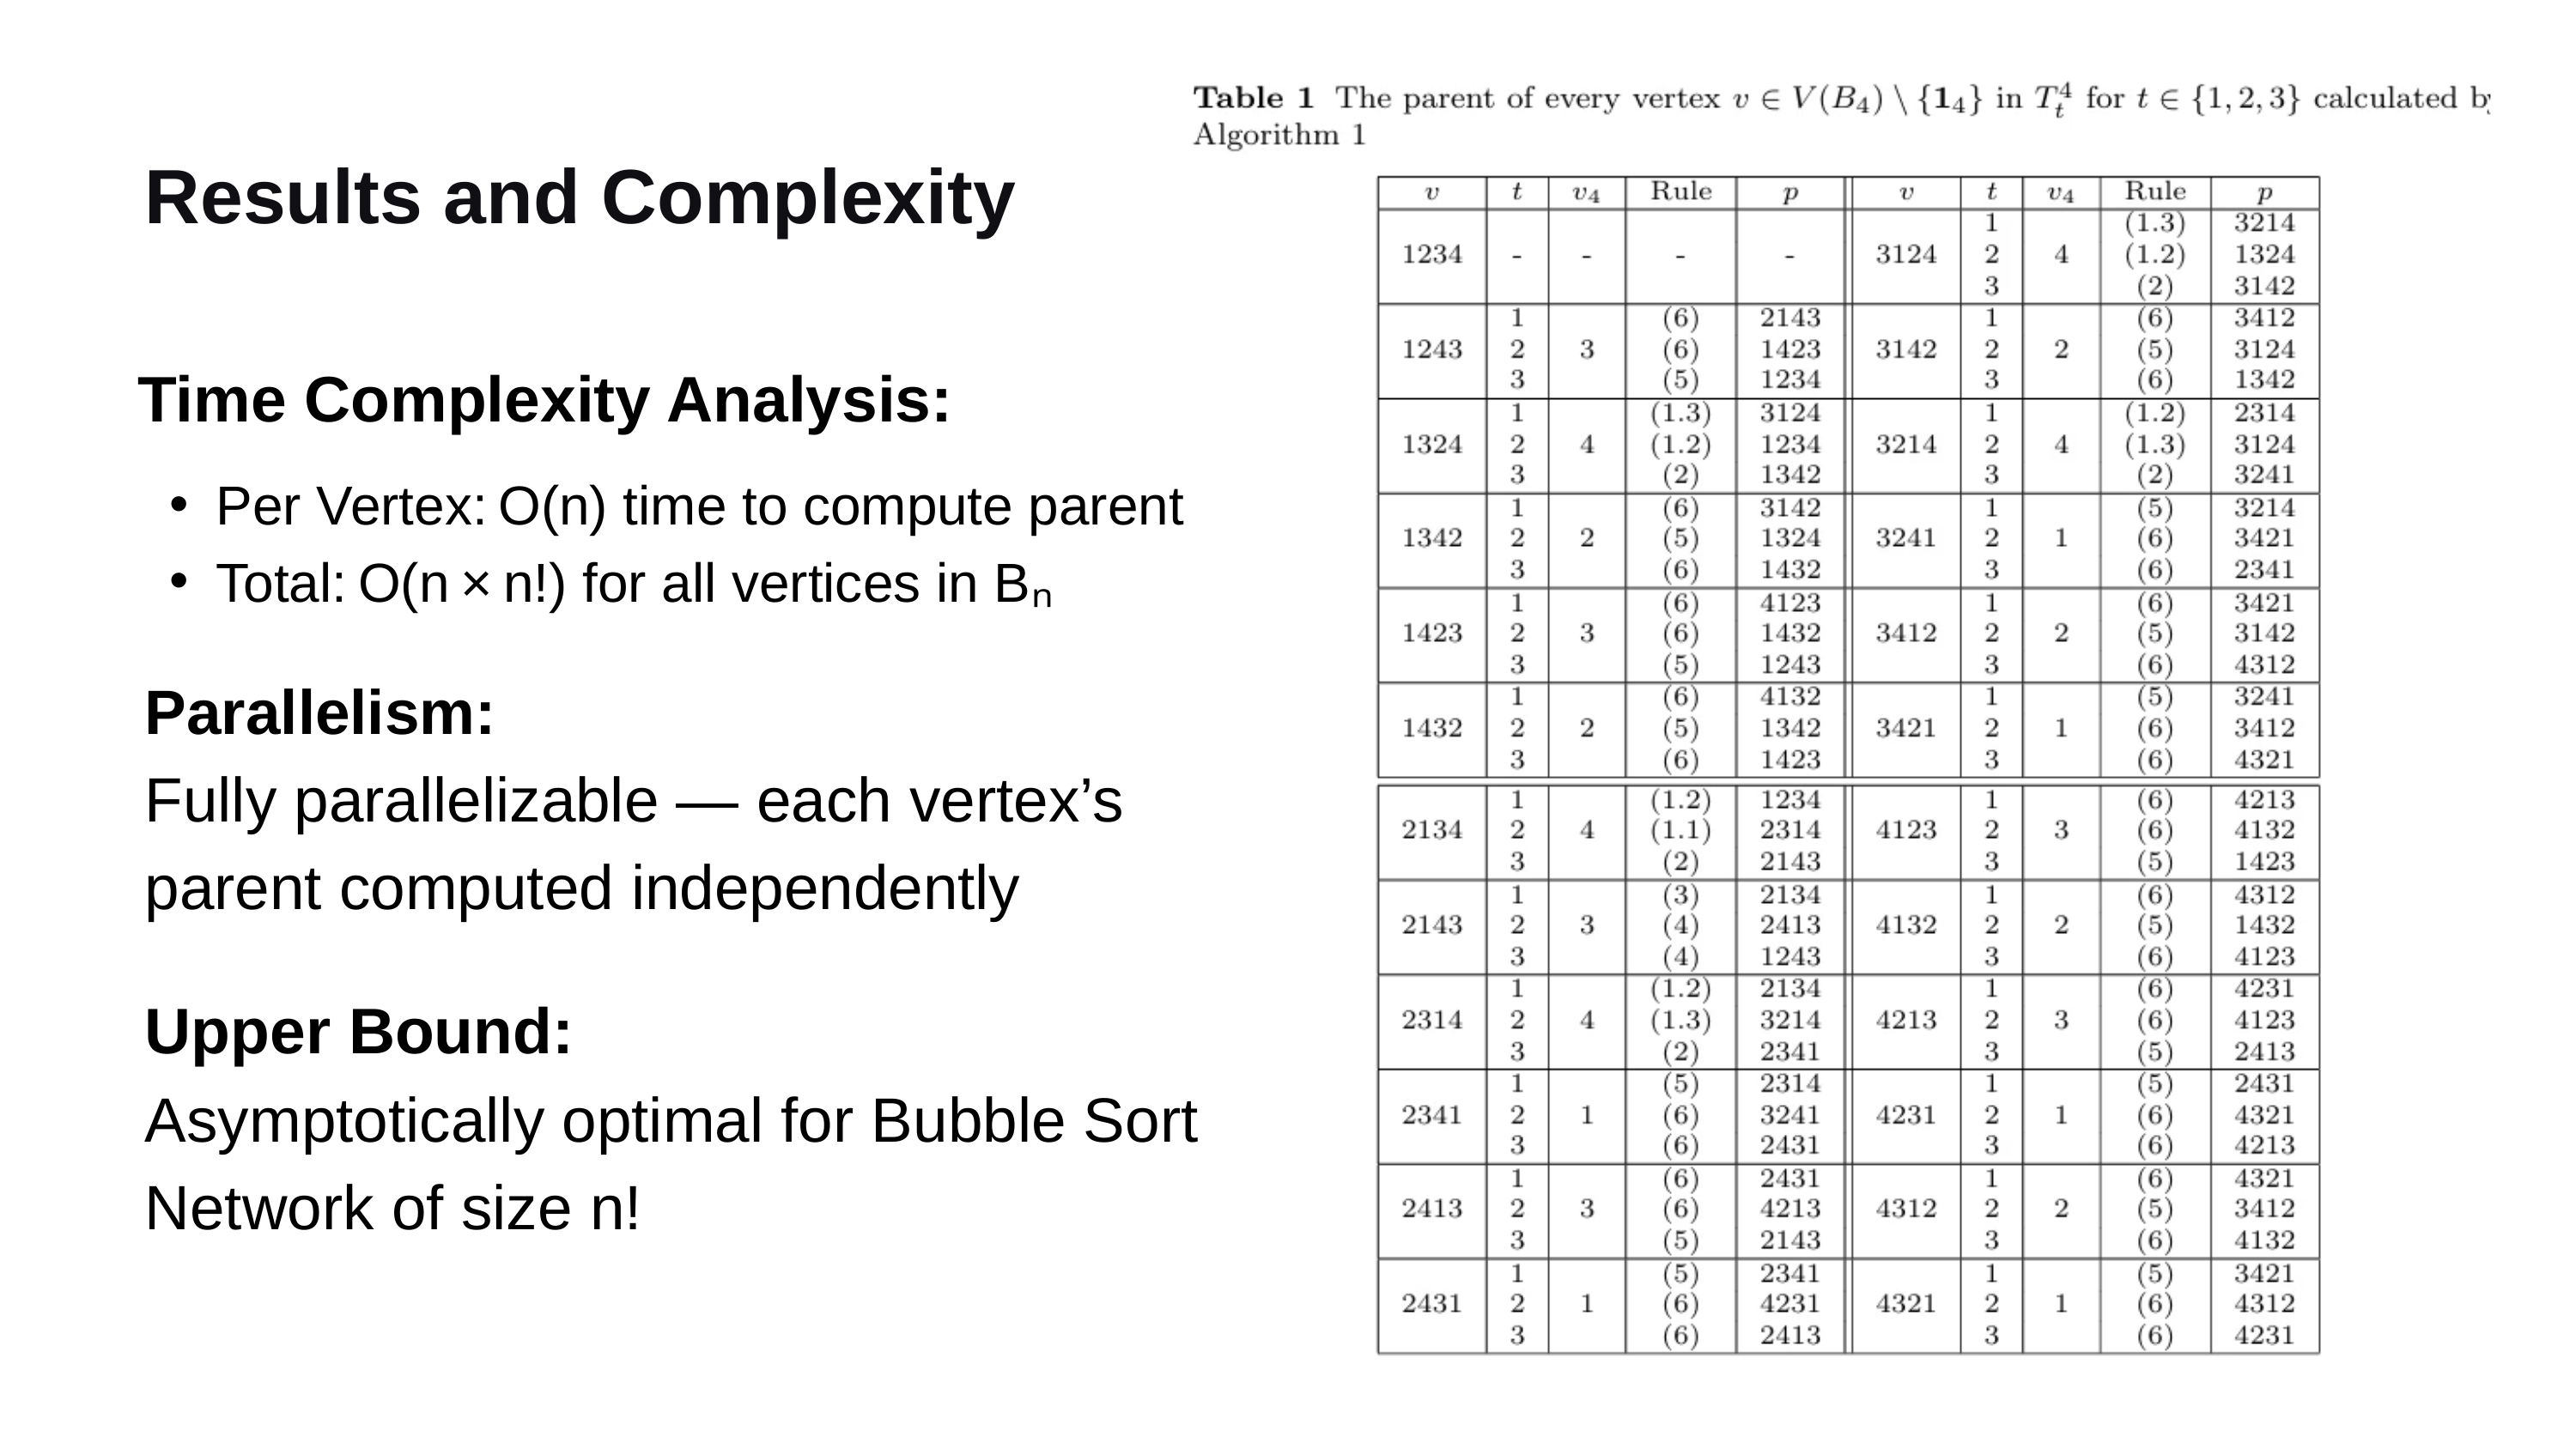

Results and Complexity
Time Complexity Analysis:
Per Vertex: O(n) time to compute parent
Total: O(n × n!) for all vertices in Bₙ

Parallelism:
Fully parallelizable — each vertex’s parent computed independently
Upper Bound:
Asymptotically optimal for Bubble Sort Network of size n!